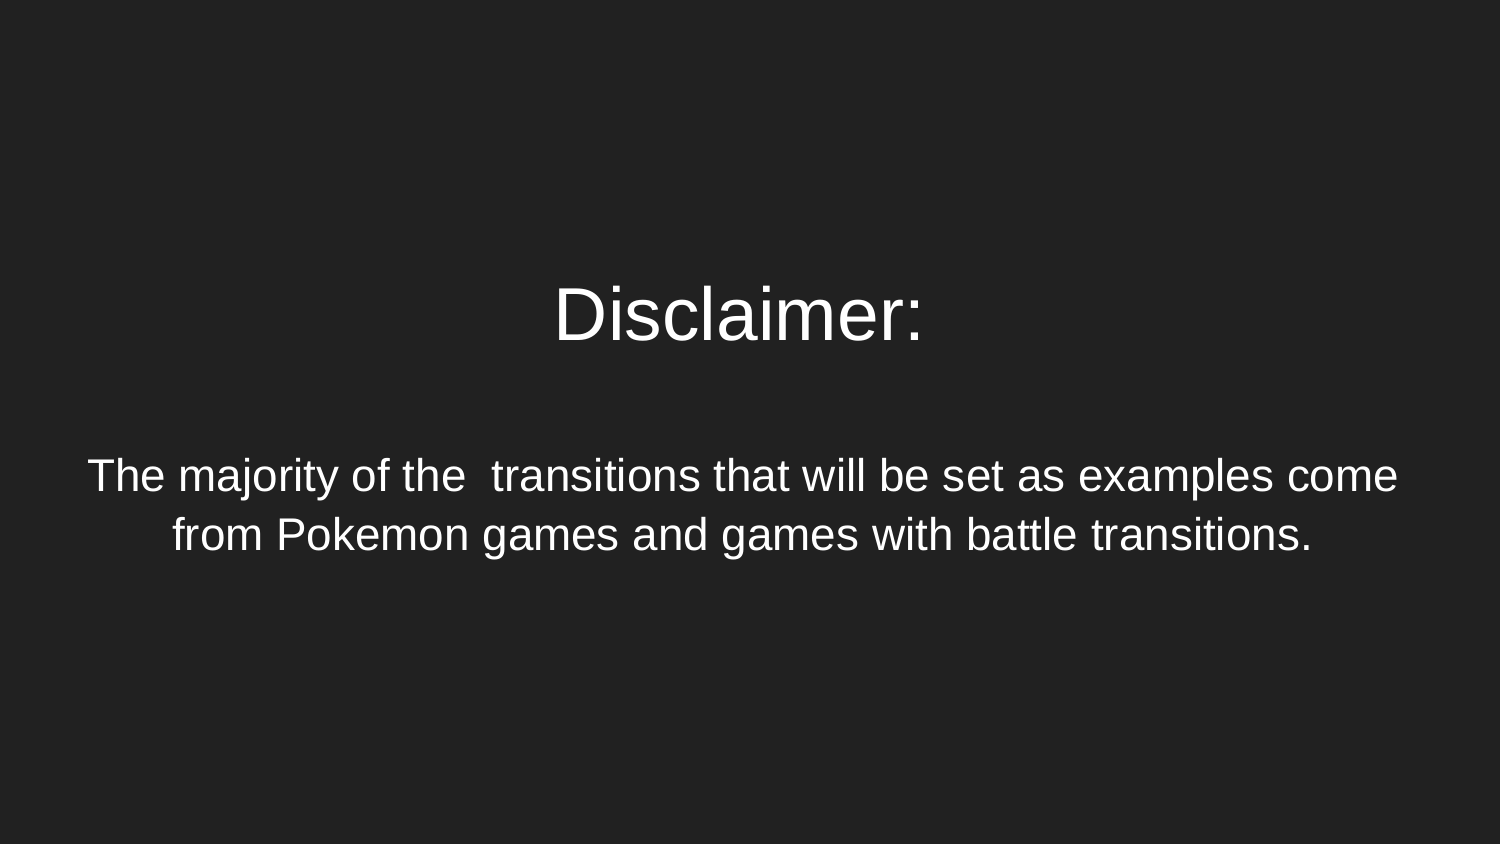

# Disclaimer:
The majority of the  transitions that will be set as examples come  from Pokemon games and games with battle transitions.